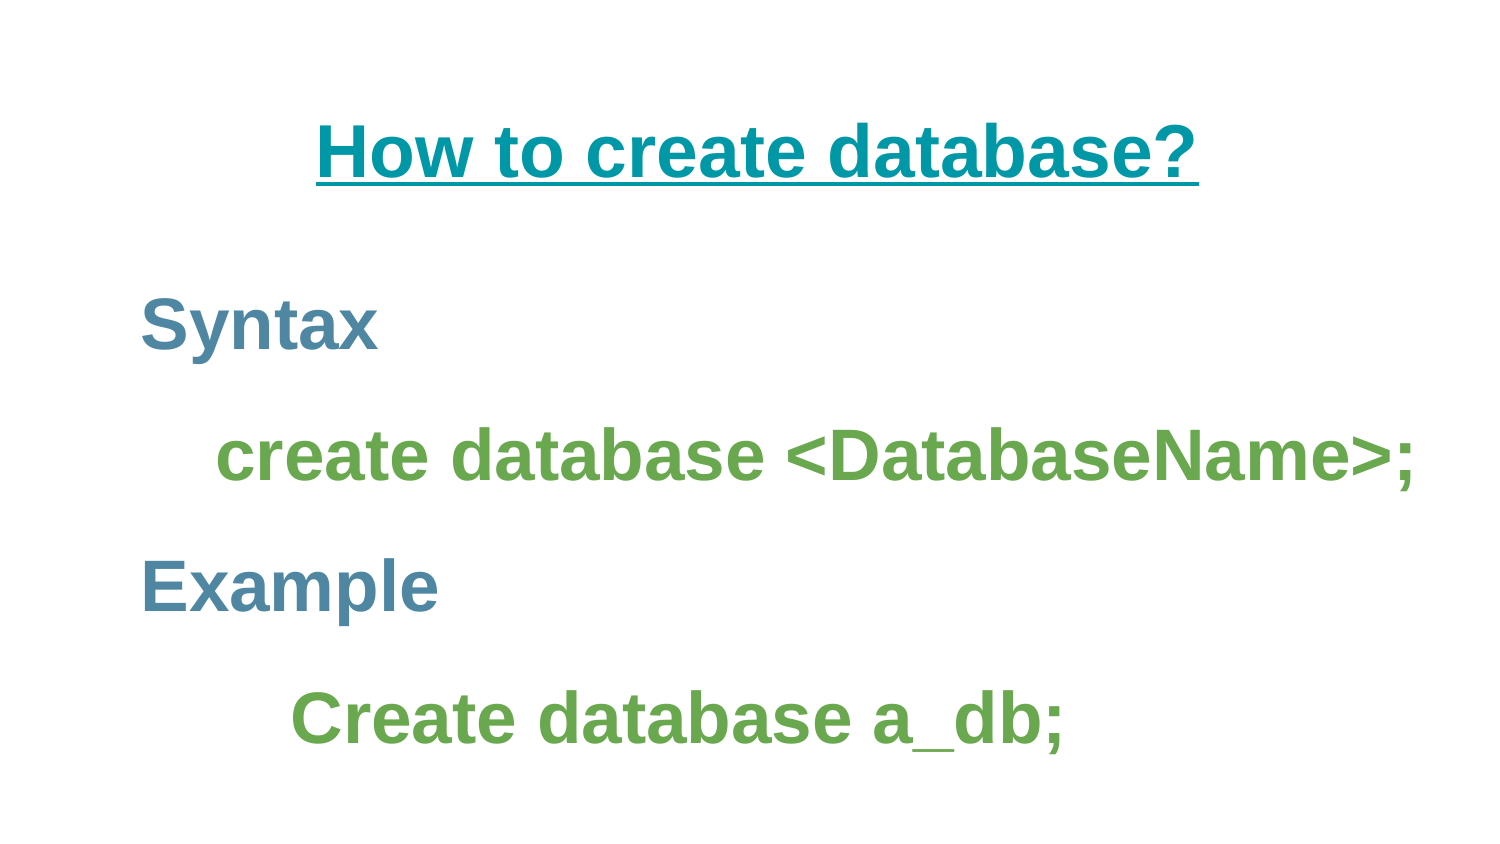

# How to create database?
Syntax
create database <DatabaseName>;
Example
	Create database a_db;